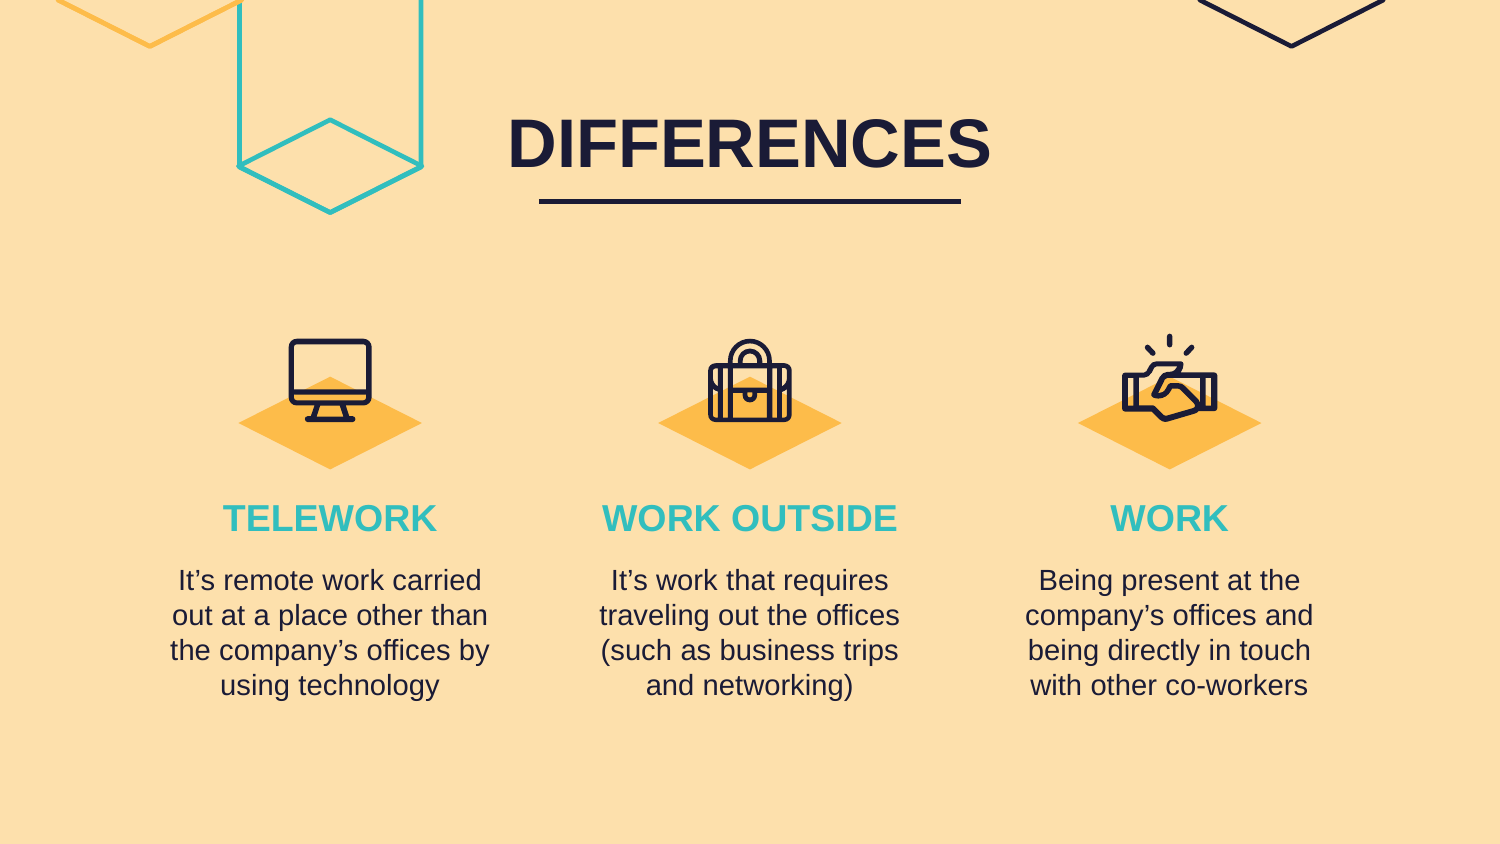

# DIFFERENCES

TELEWORK
WORK OUTSIDE
WORK
It’s remote work carried out at a place other than the company’s offices by using technology
It’s work that requires traveling out the offices (such as business trips and networking)
Being present at the company’s offices and being directly in touch with other co-workers